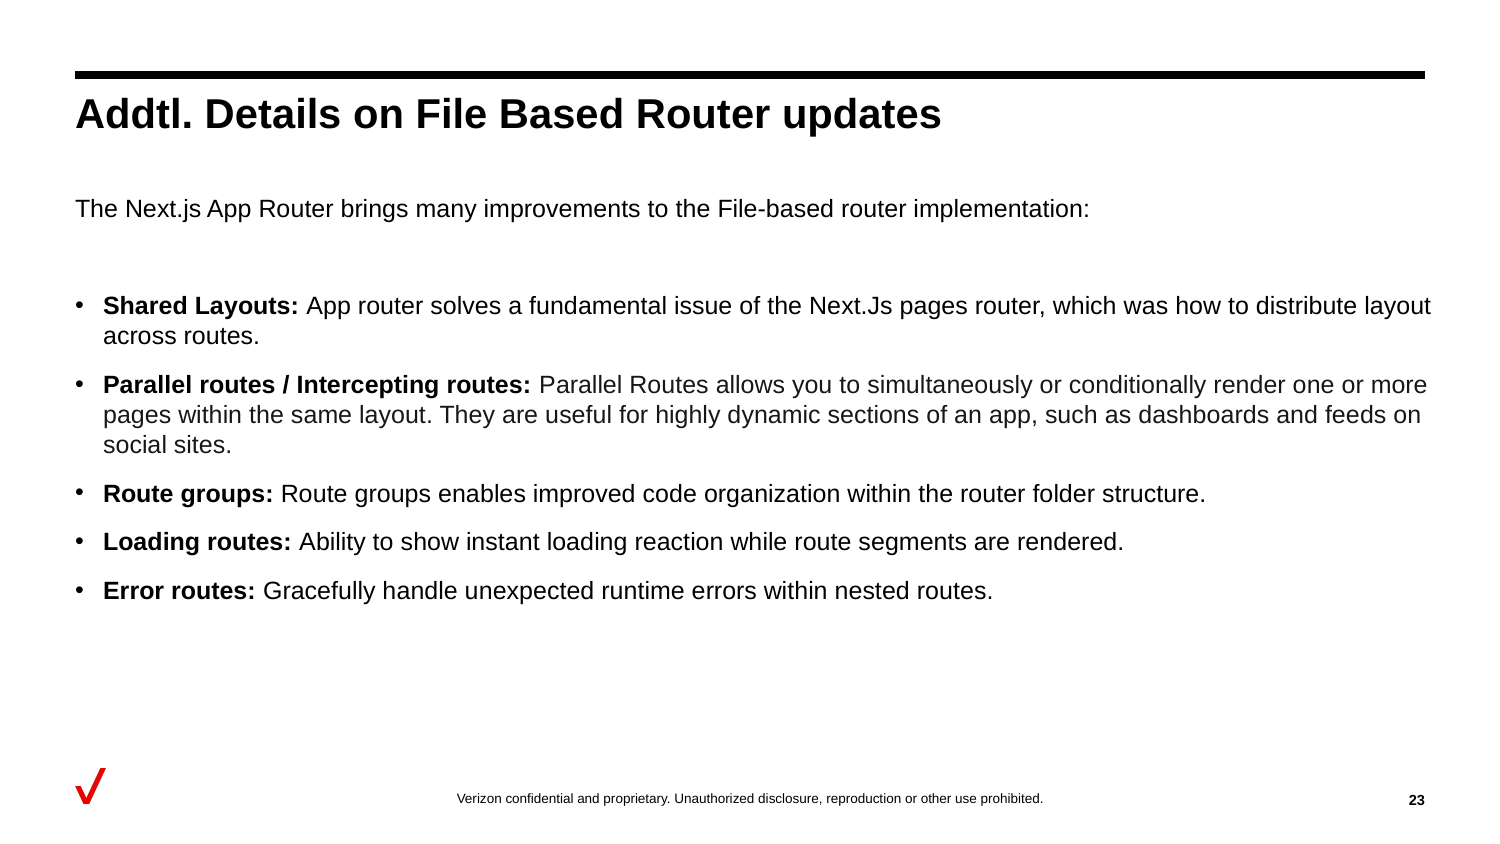

# Addtl. Details on File Based Router updates

The Next.js App Router brings many improvements to the File-based router implementation:

Shared Layouts: App router solves a fundamental issue of the Next.Js pages router, which was how to distribute layout across routes.
Parallel routes / Intercepting routes: Parallel Routes allows you to simultaneously or conditionally render one or more pages within the same layout. They are useful for highly dynamic sections of an app, such as dashboards and feeds on social sites.
Route groups: Route groups enables improved code organization within the router folder structure.
Loading routes: Ability to show instant loading reaction while route segments are rendered.
Error routes: Gracefully handle unexpected runtime errors within nested routes.

23